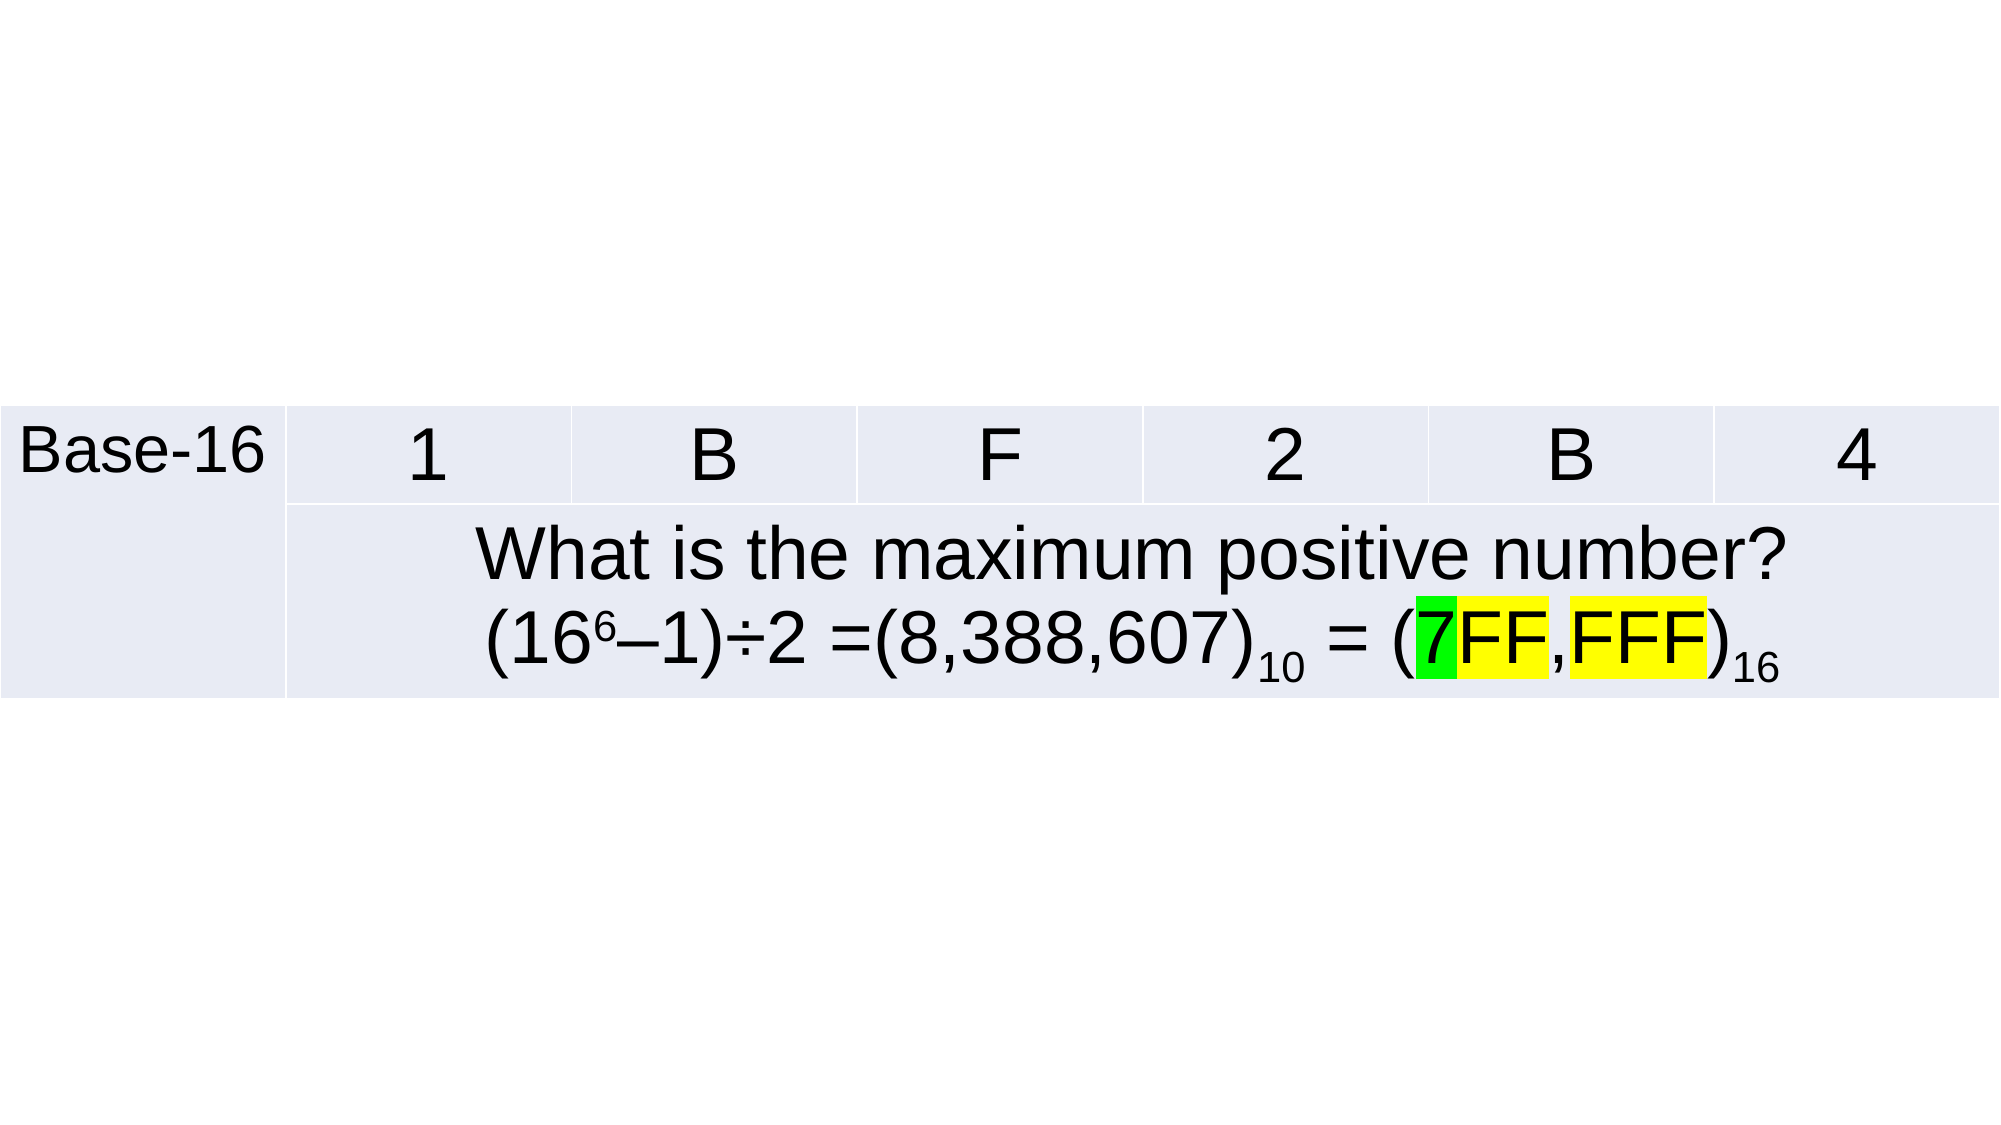

| Base-16 | 1 | B | F | 2 | B | 4 |
| --- | --- | --- | --- | --- | --- | --- |
|  | What is the maximum positive number? (166–1)÷2 =(8,388,607)10 = (7FF,FFF)16 |  |  |  |  |  |